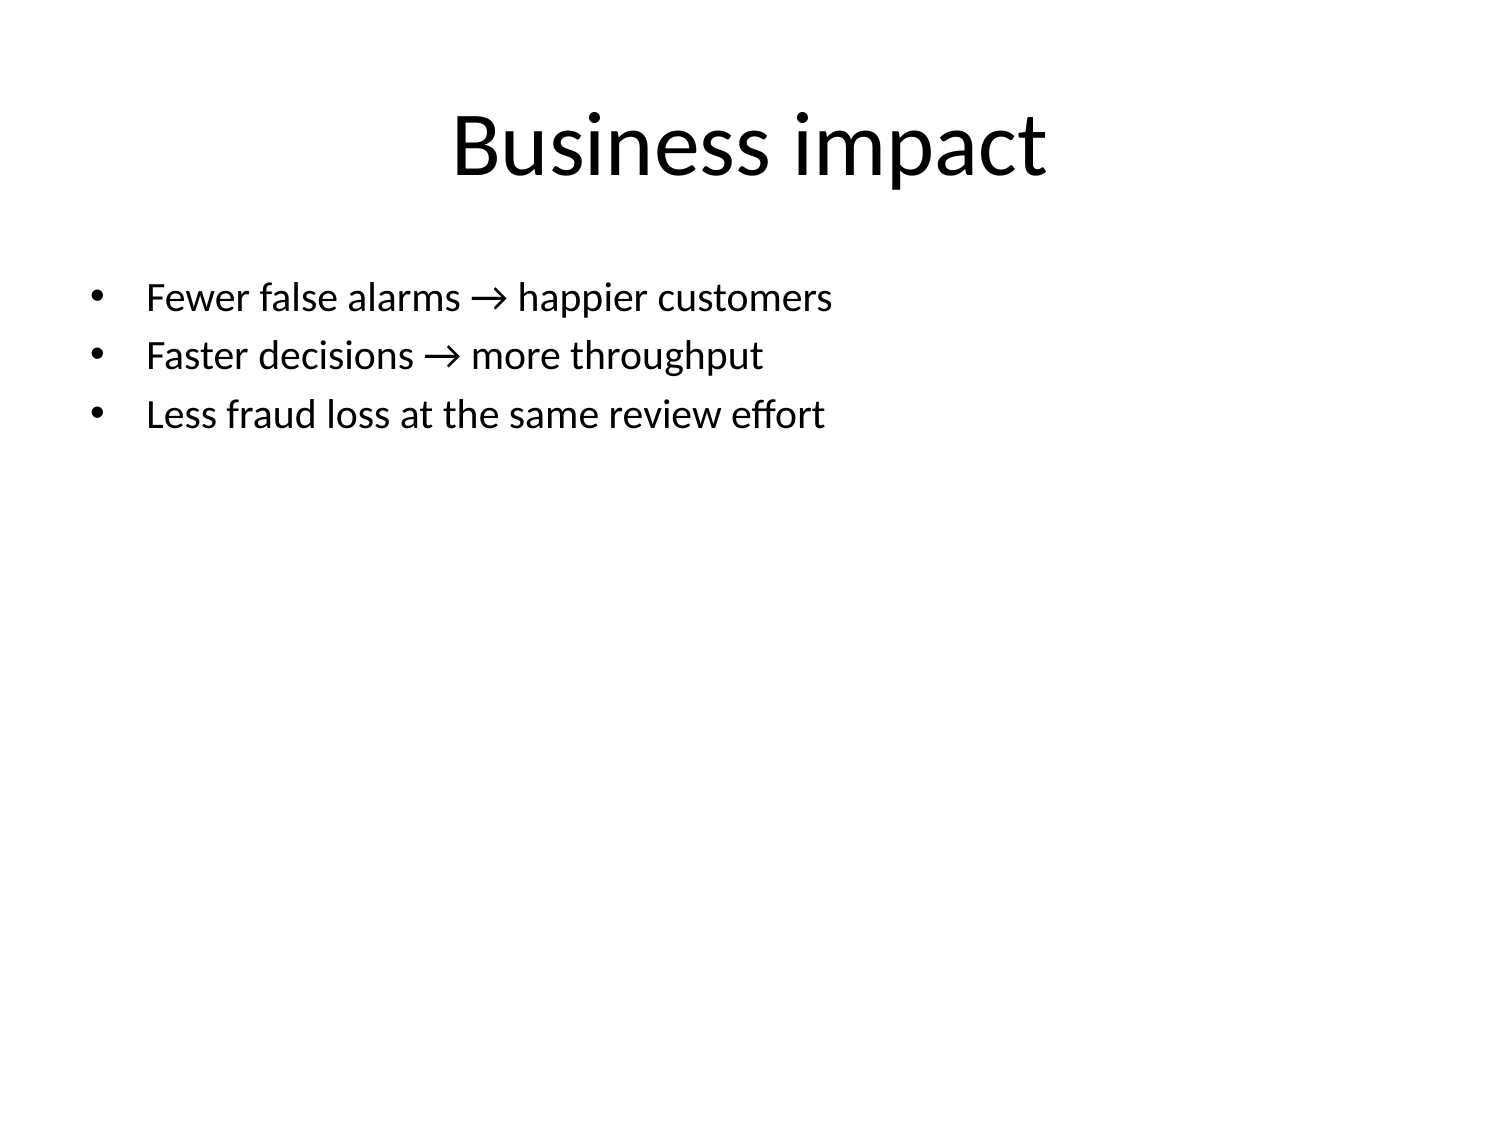

# Business impact
Fewer false alarms → happier customers
Faster decisions → more throughput
Less fraud loss at the same review effort